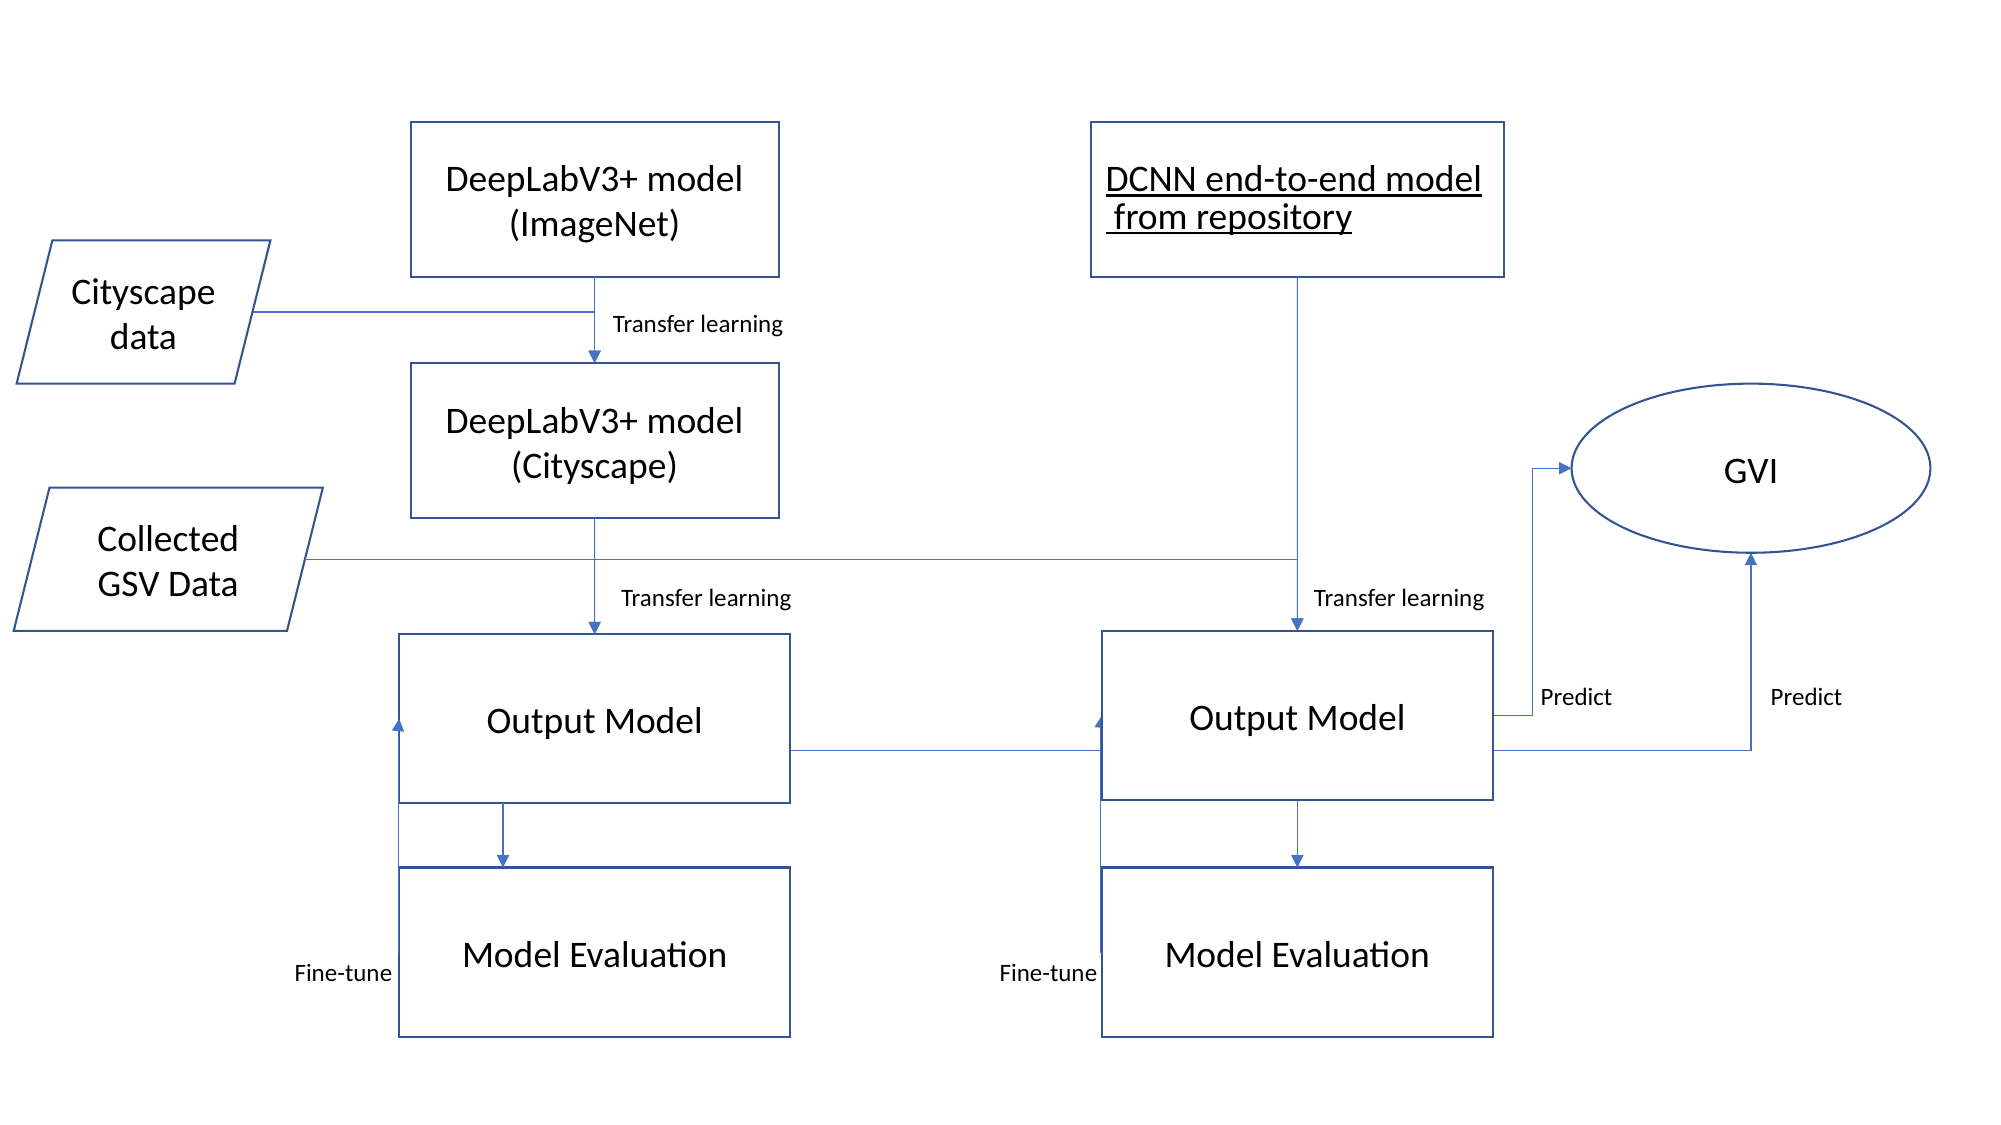

DCNN end-to-end model from repository

DeepLabV3+ model
(ImageNet)
Cityscape data
Transfer learning
DeepLabV3+ model
(Cityscape)
GVI
Collected GSV Data
Transfer learning
Transfer learning
Output Model
Output Model
Predict
Predict
Model Evaluation
Model Evaluation
Fine-tune
Fine-tune